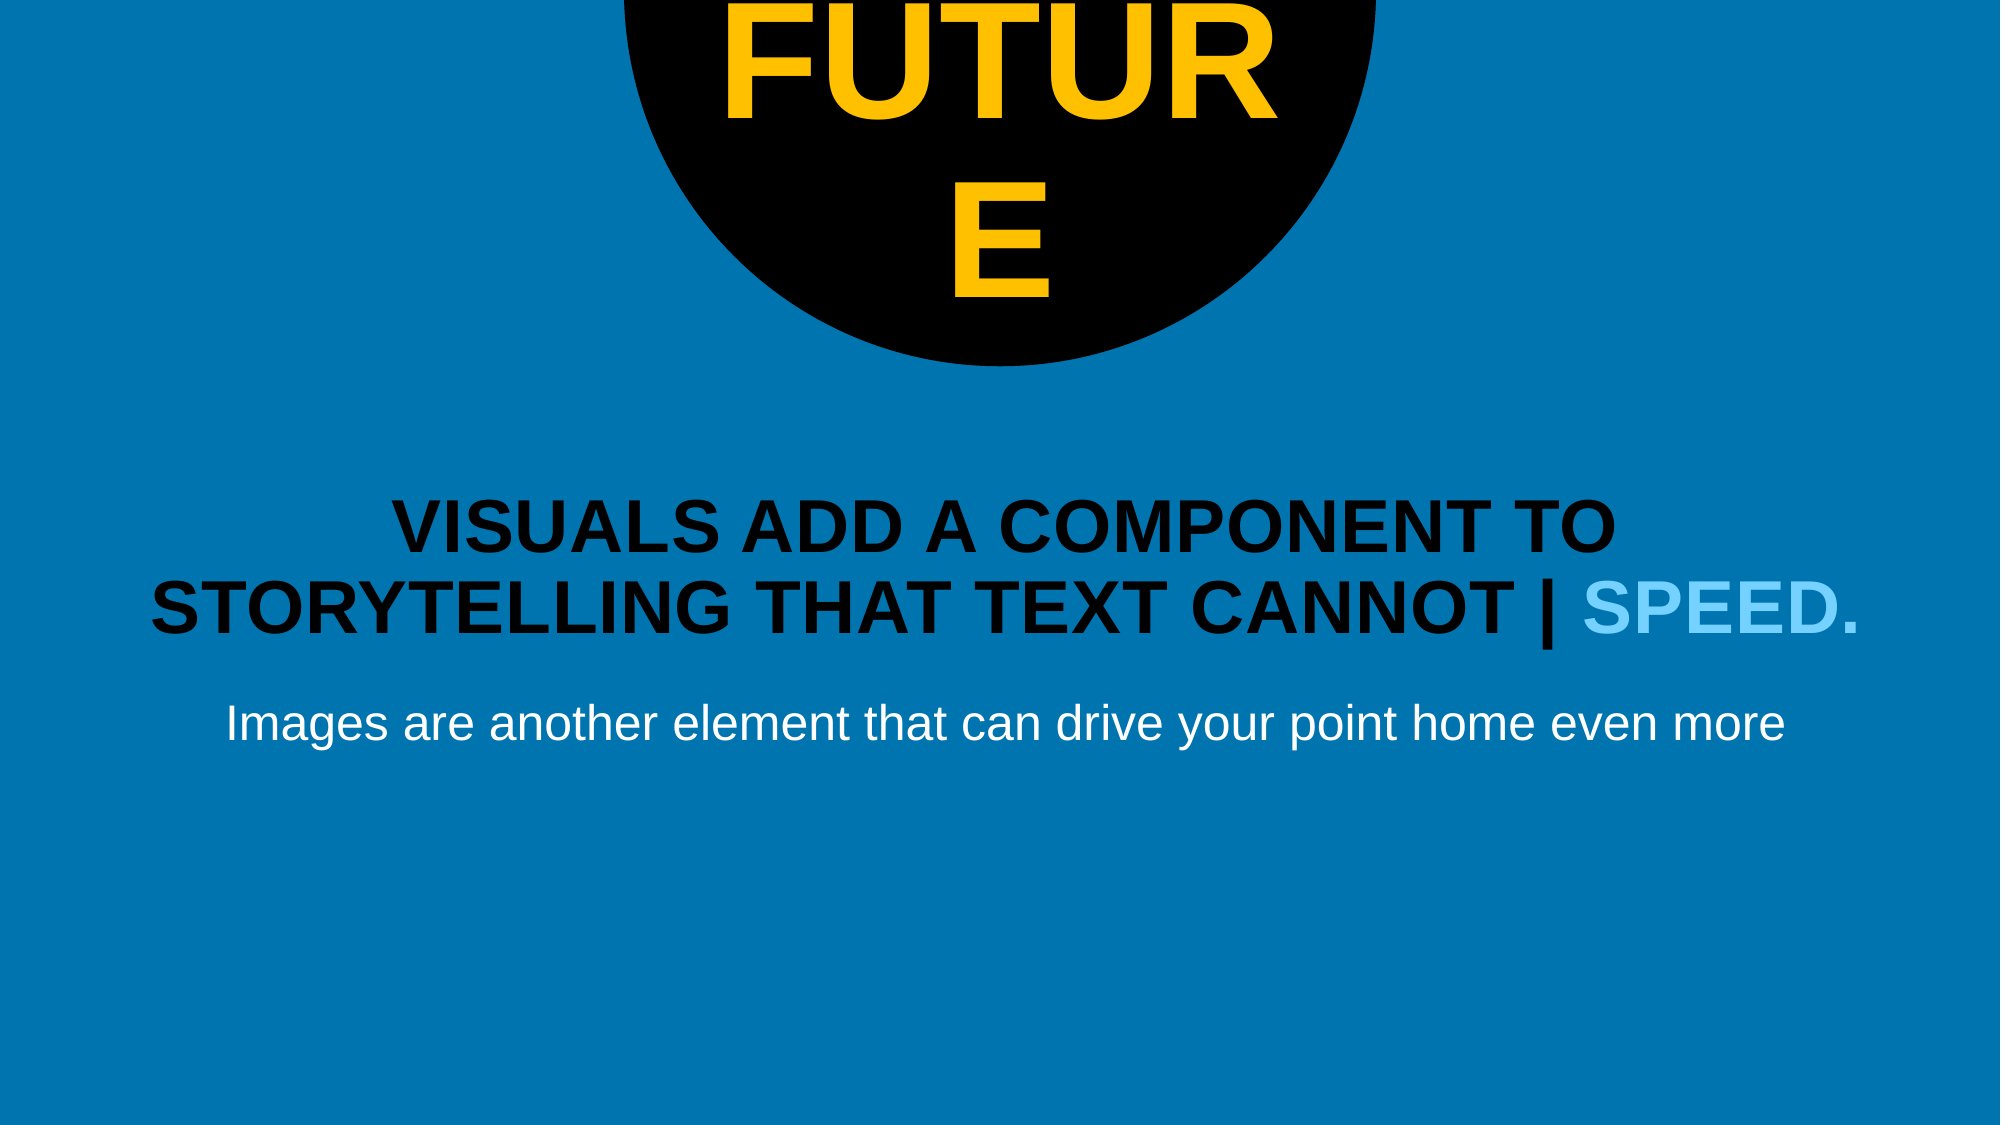

FUTURE
# VISUALS ADD A COMPONENT TO STORYTELLING THAT TEXT CANNOT | SPEED.
Images are another element that can drive your point home even more